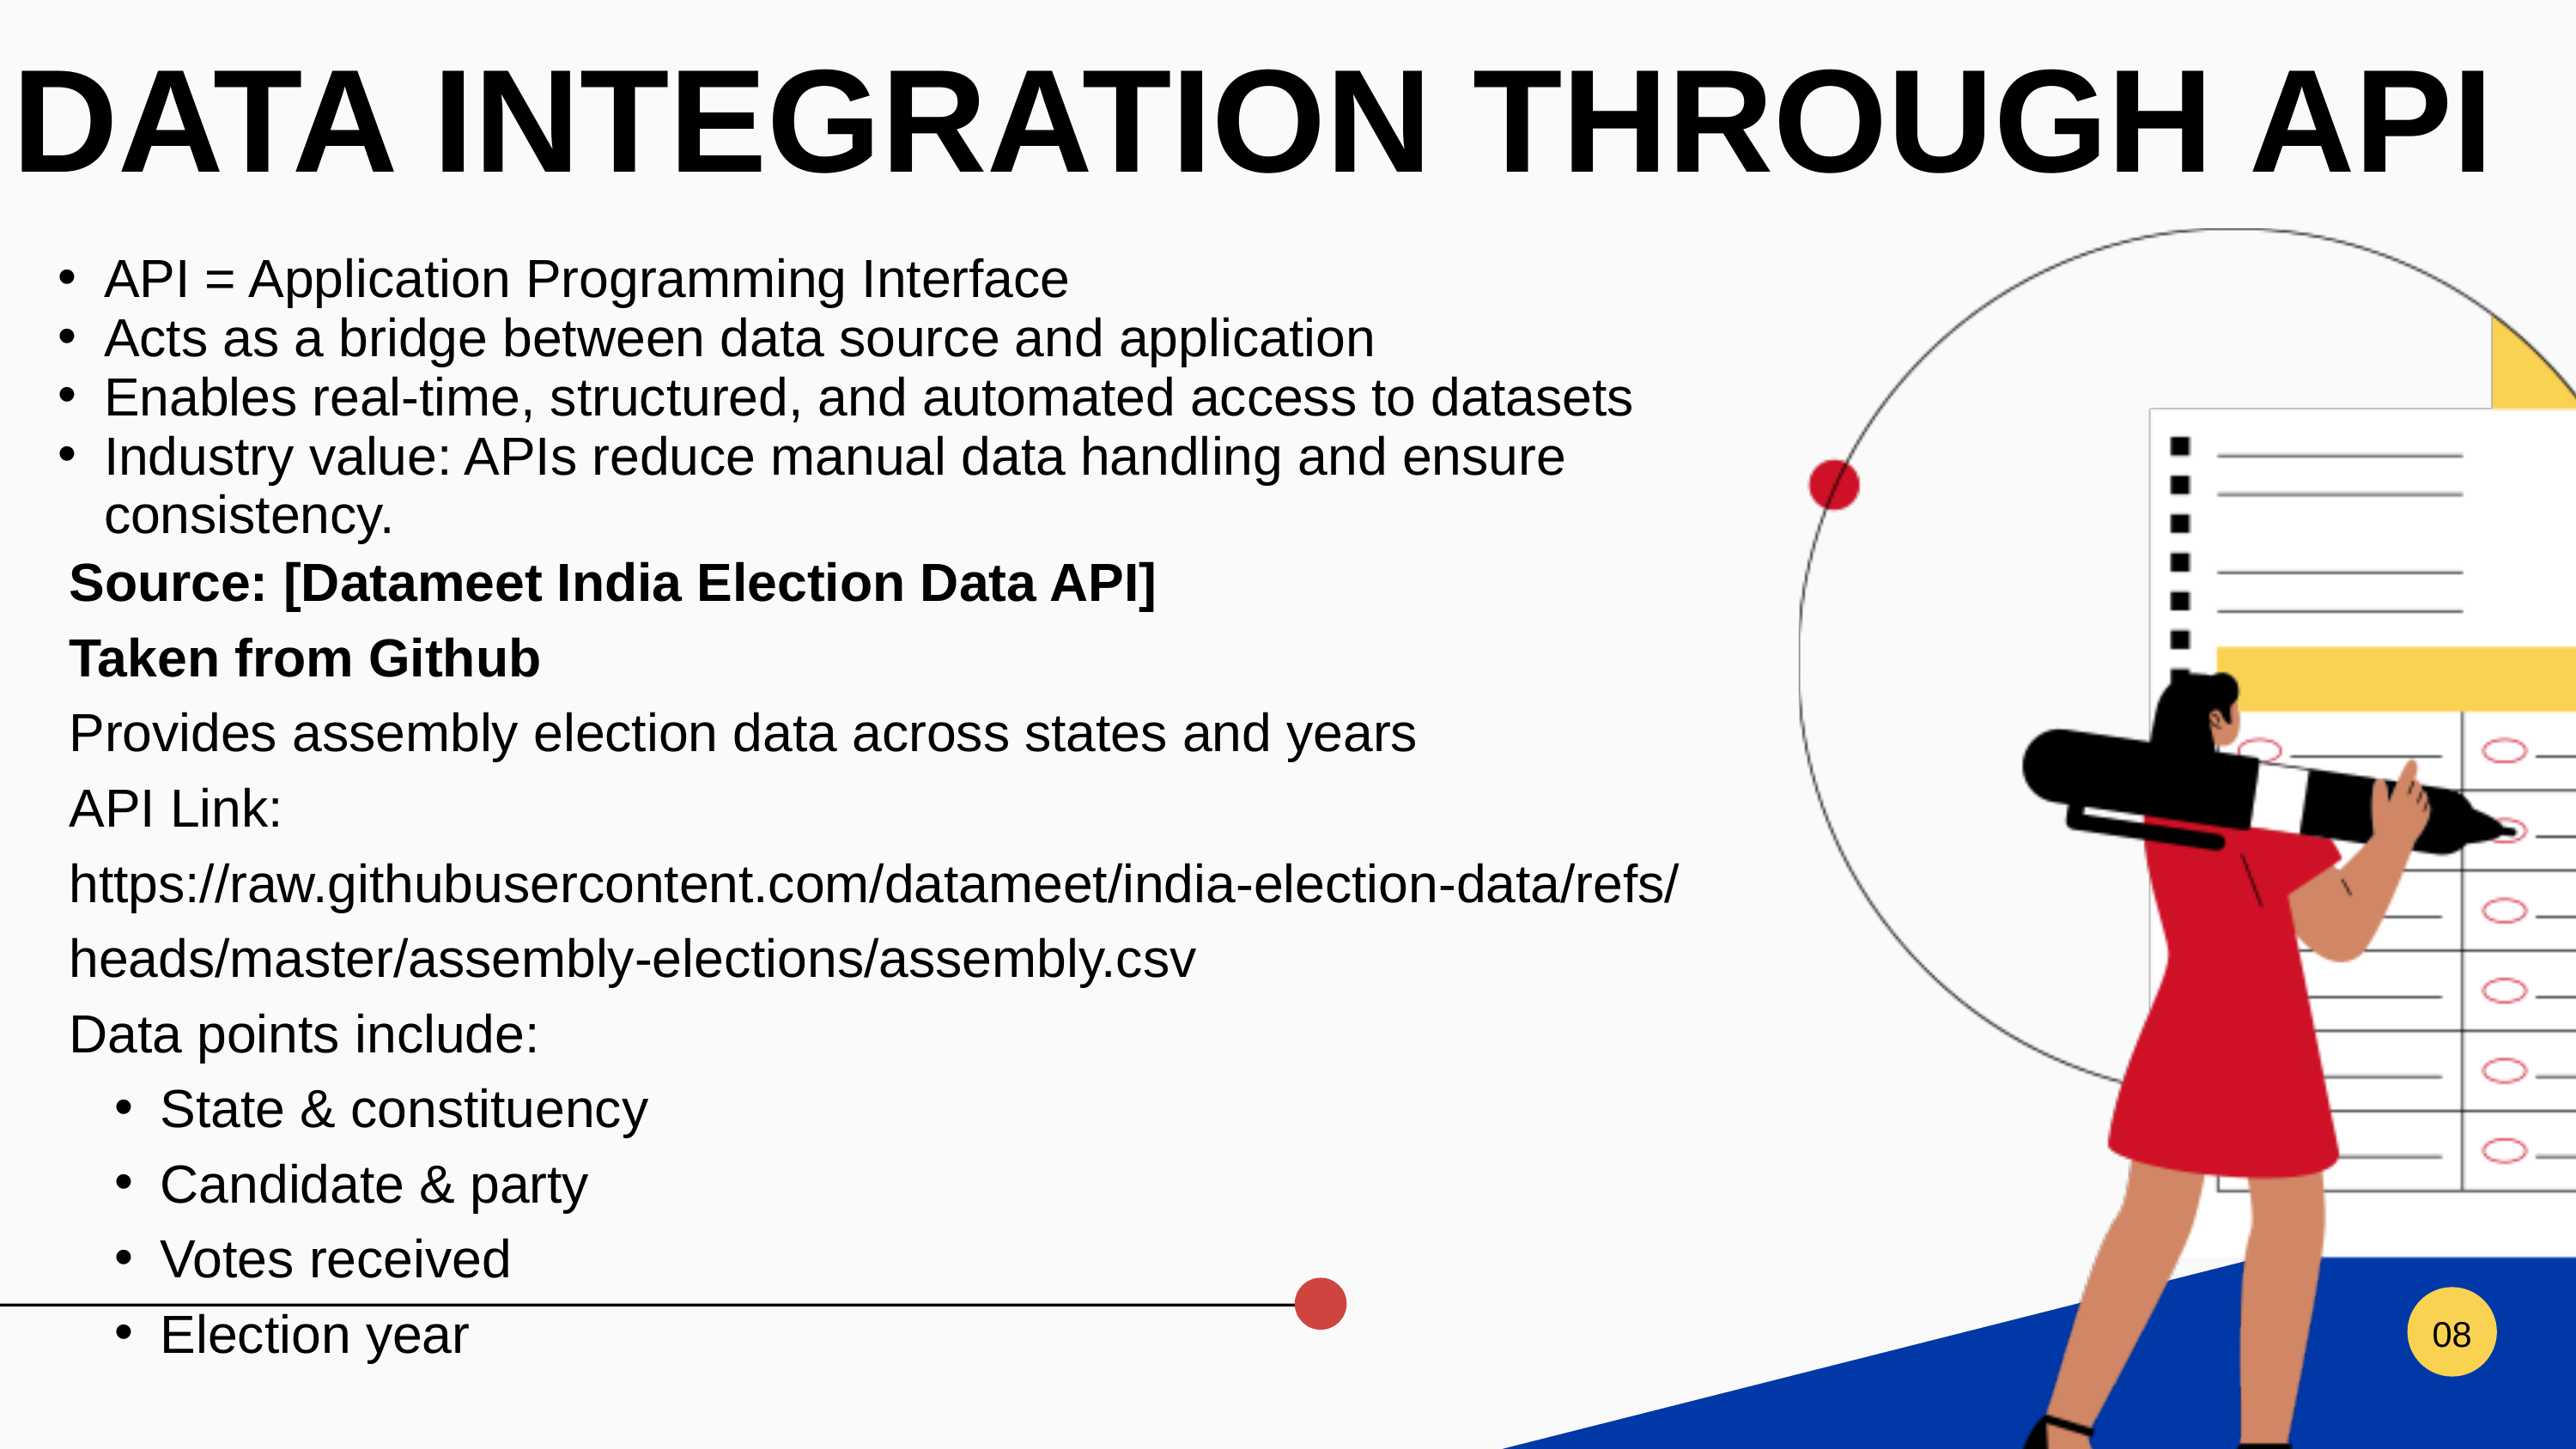

DATA INTEGRATION THROUGH API

API = Application Programming Interface
Acts as a bridge between data source and application
Enables real-time, structured, and automated access to datasets
Industry value: APIs reduce manual data handling and ensure consistency.

Source: [Datameet India Election Data API]
Taken from Github
Provides assembly election data across states and years
API Link: https://raw.githubusercontent.com/datameet/india-election-data/refs/heads/master/assembly-elections/assembly.csv
Data points include:
State & constituency
Candidate & party
Votes received
Election year

08